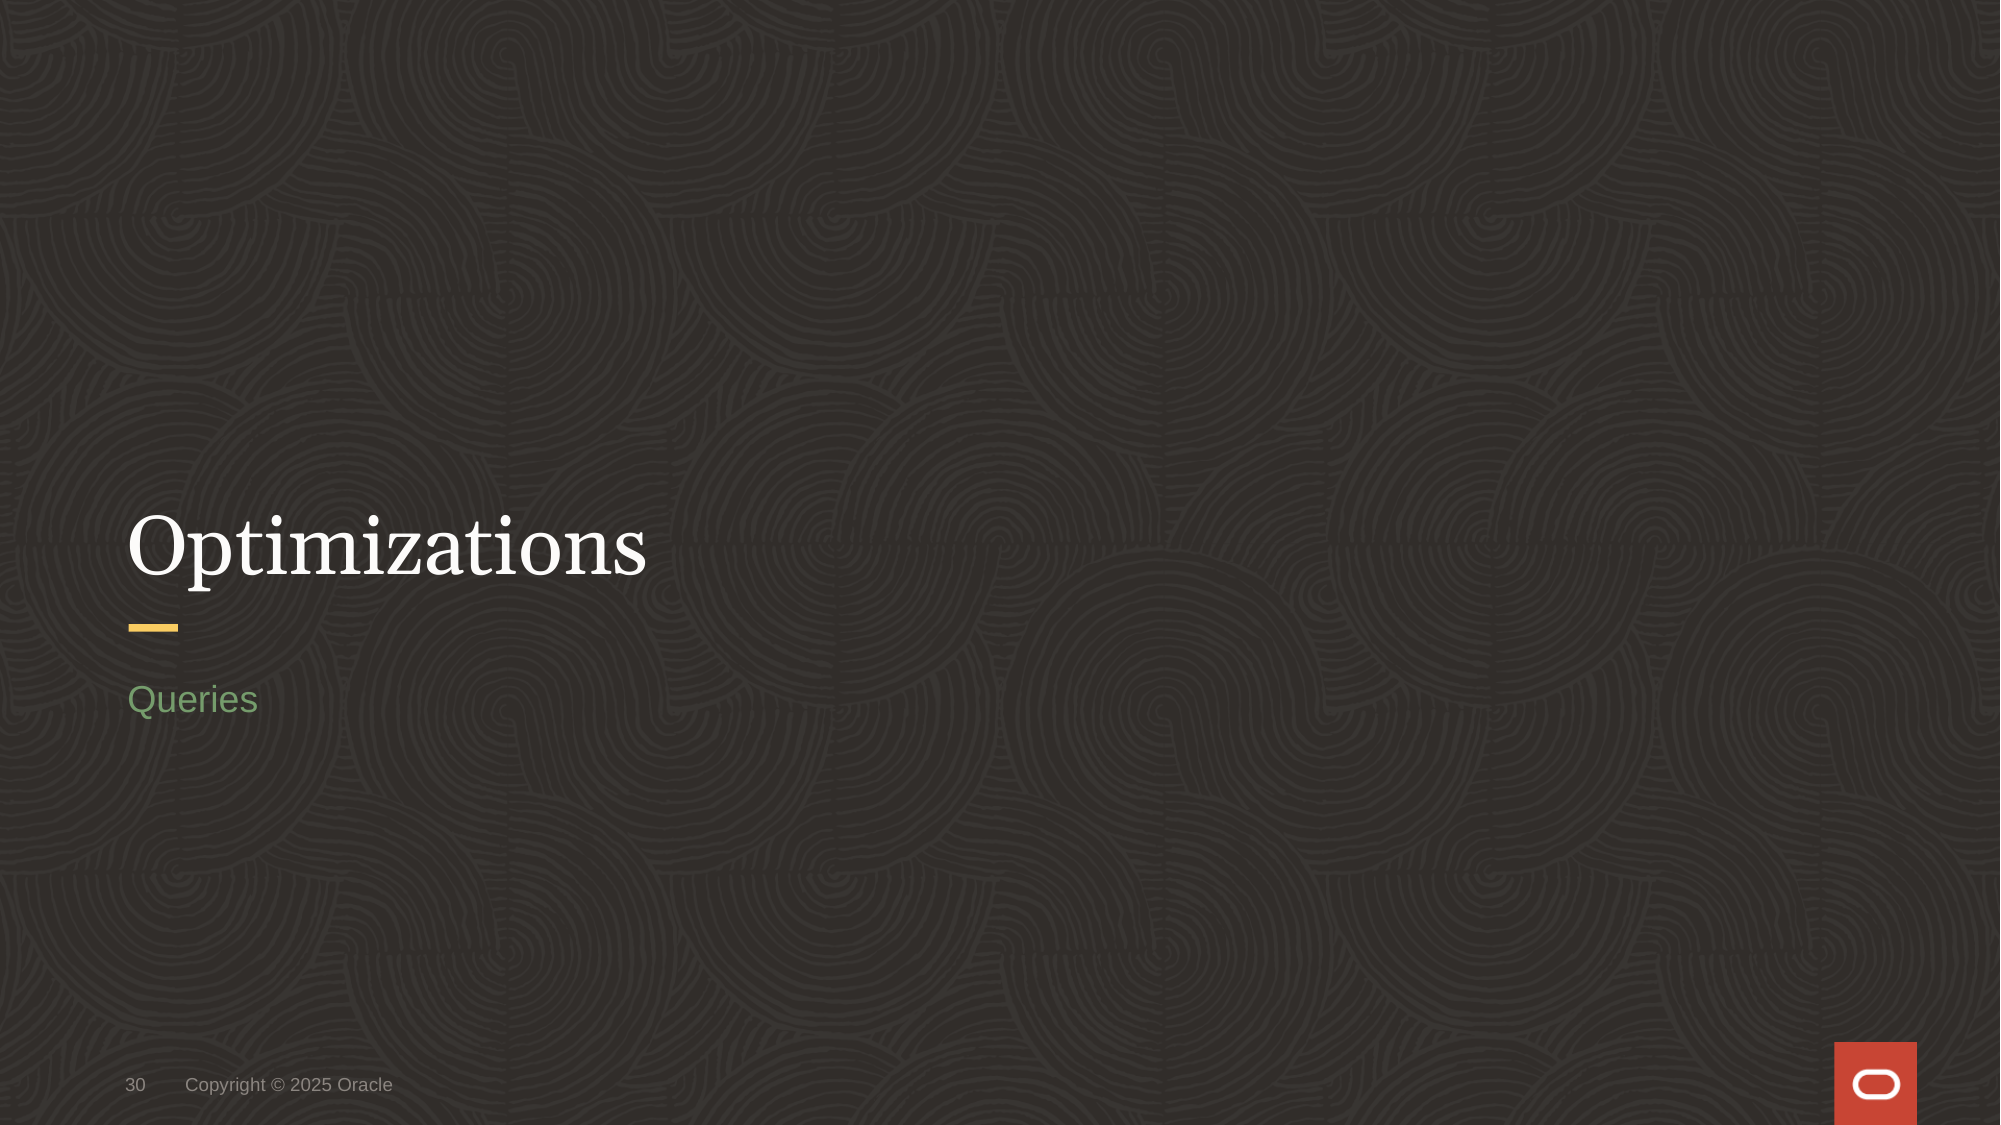

# Optimizations
Queries

30
Copyright © 2025 Oracle